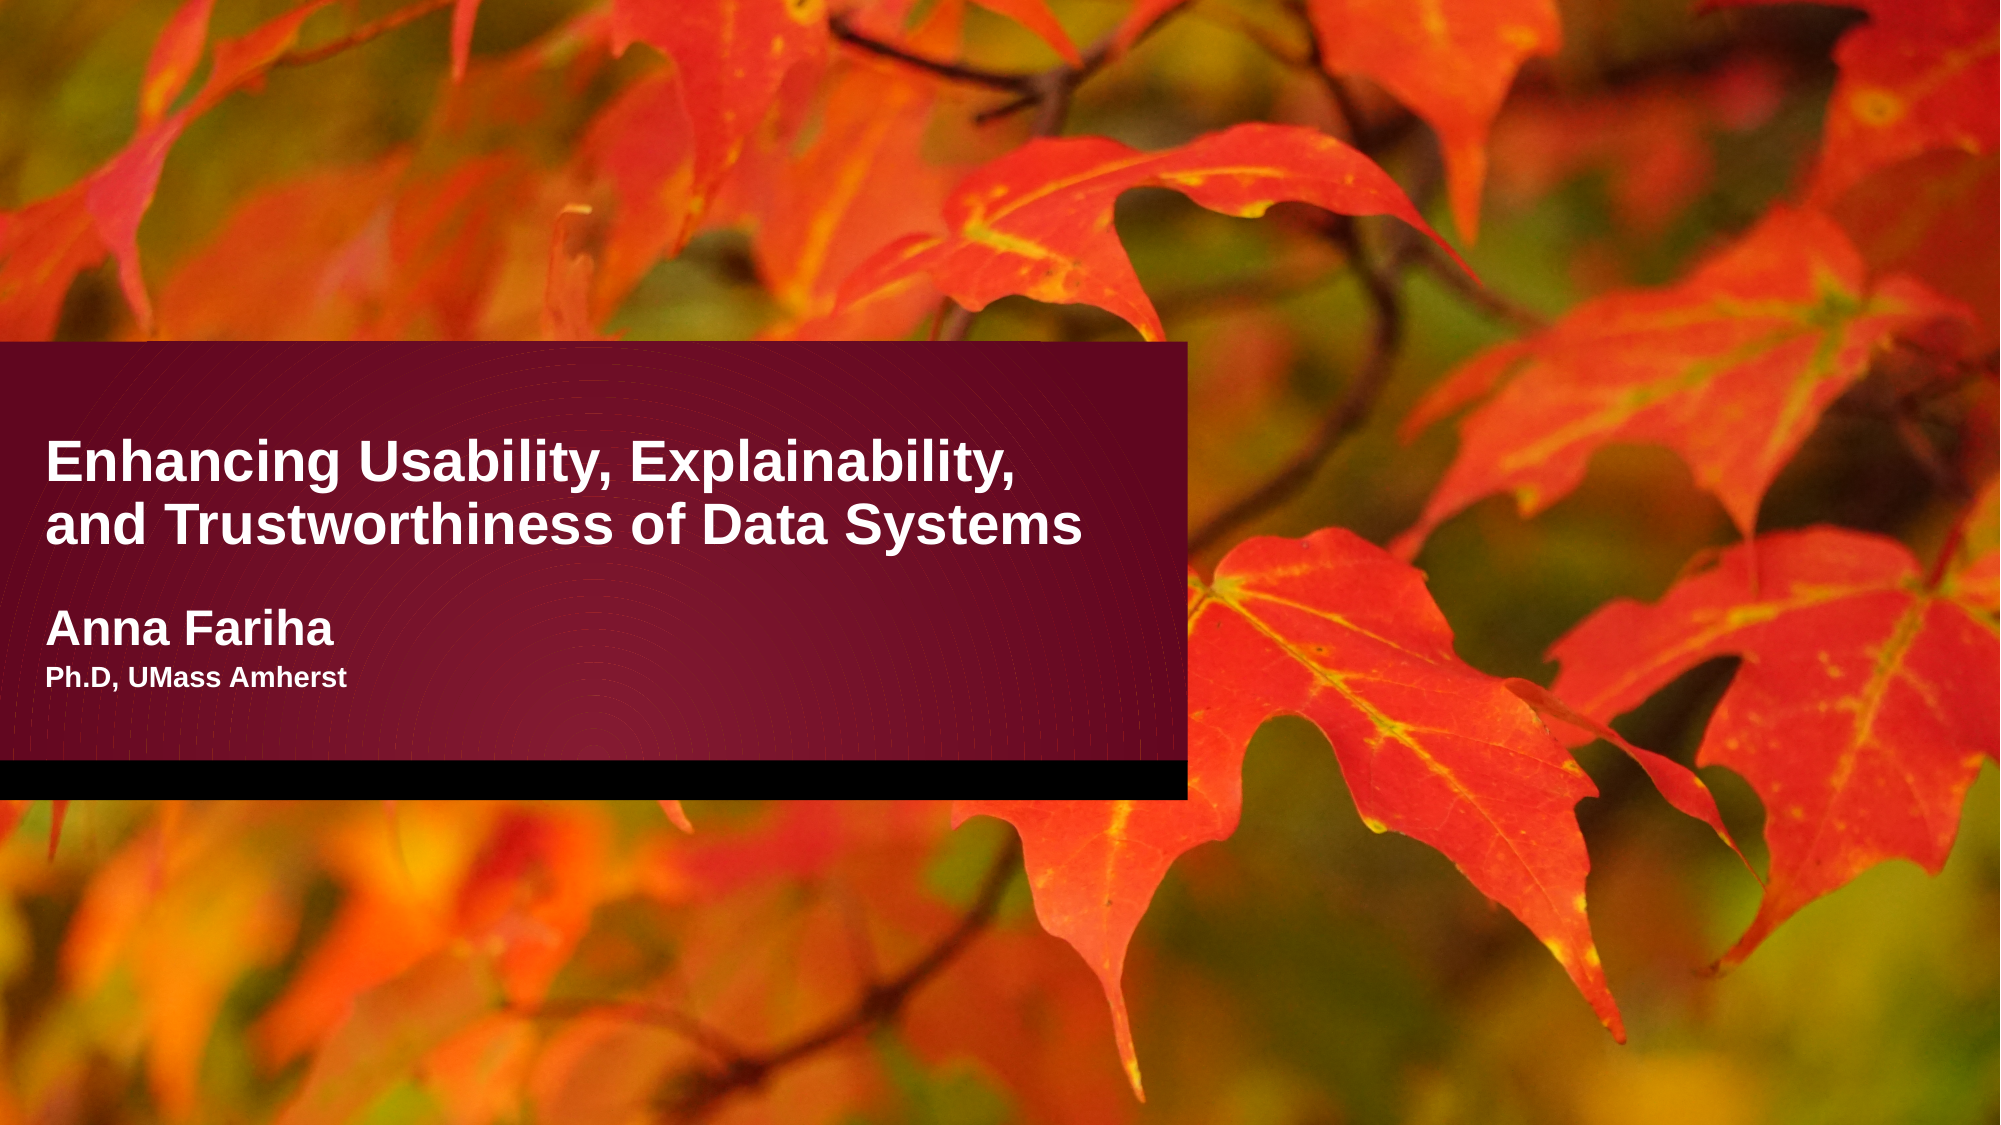

# Enhancing Usability, Explainability, and Trustworthiness of Data Systems Anna Fariha Ph.D, UMass Amherst